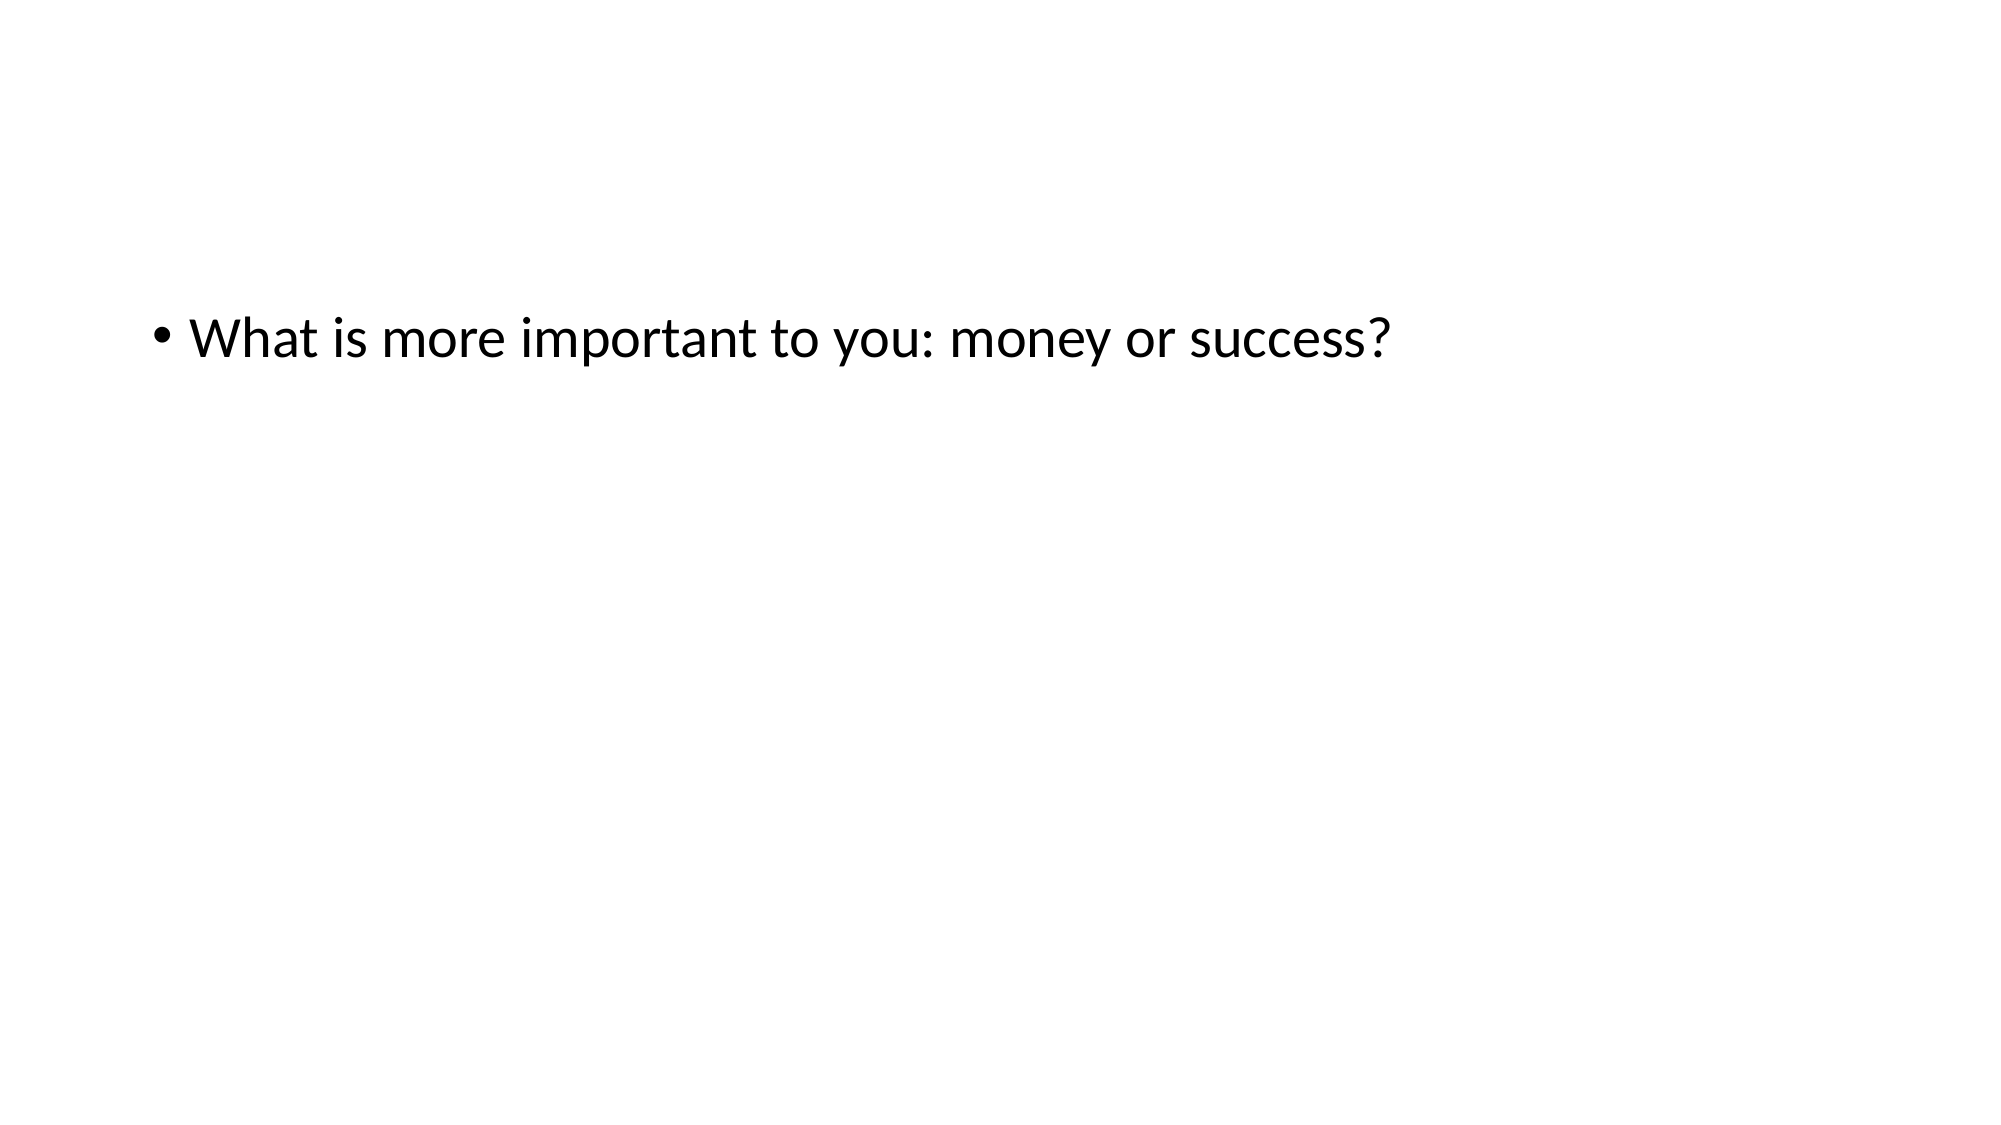

#
What is more important to you: money or success?